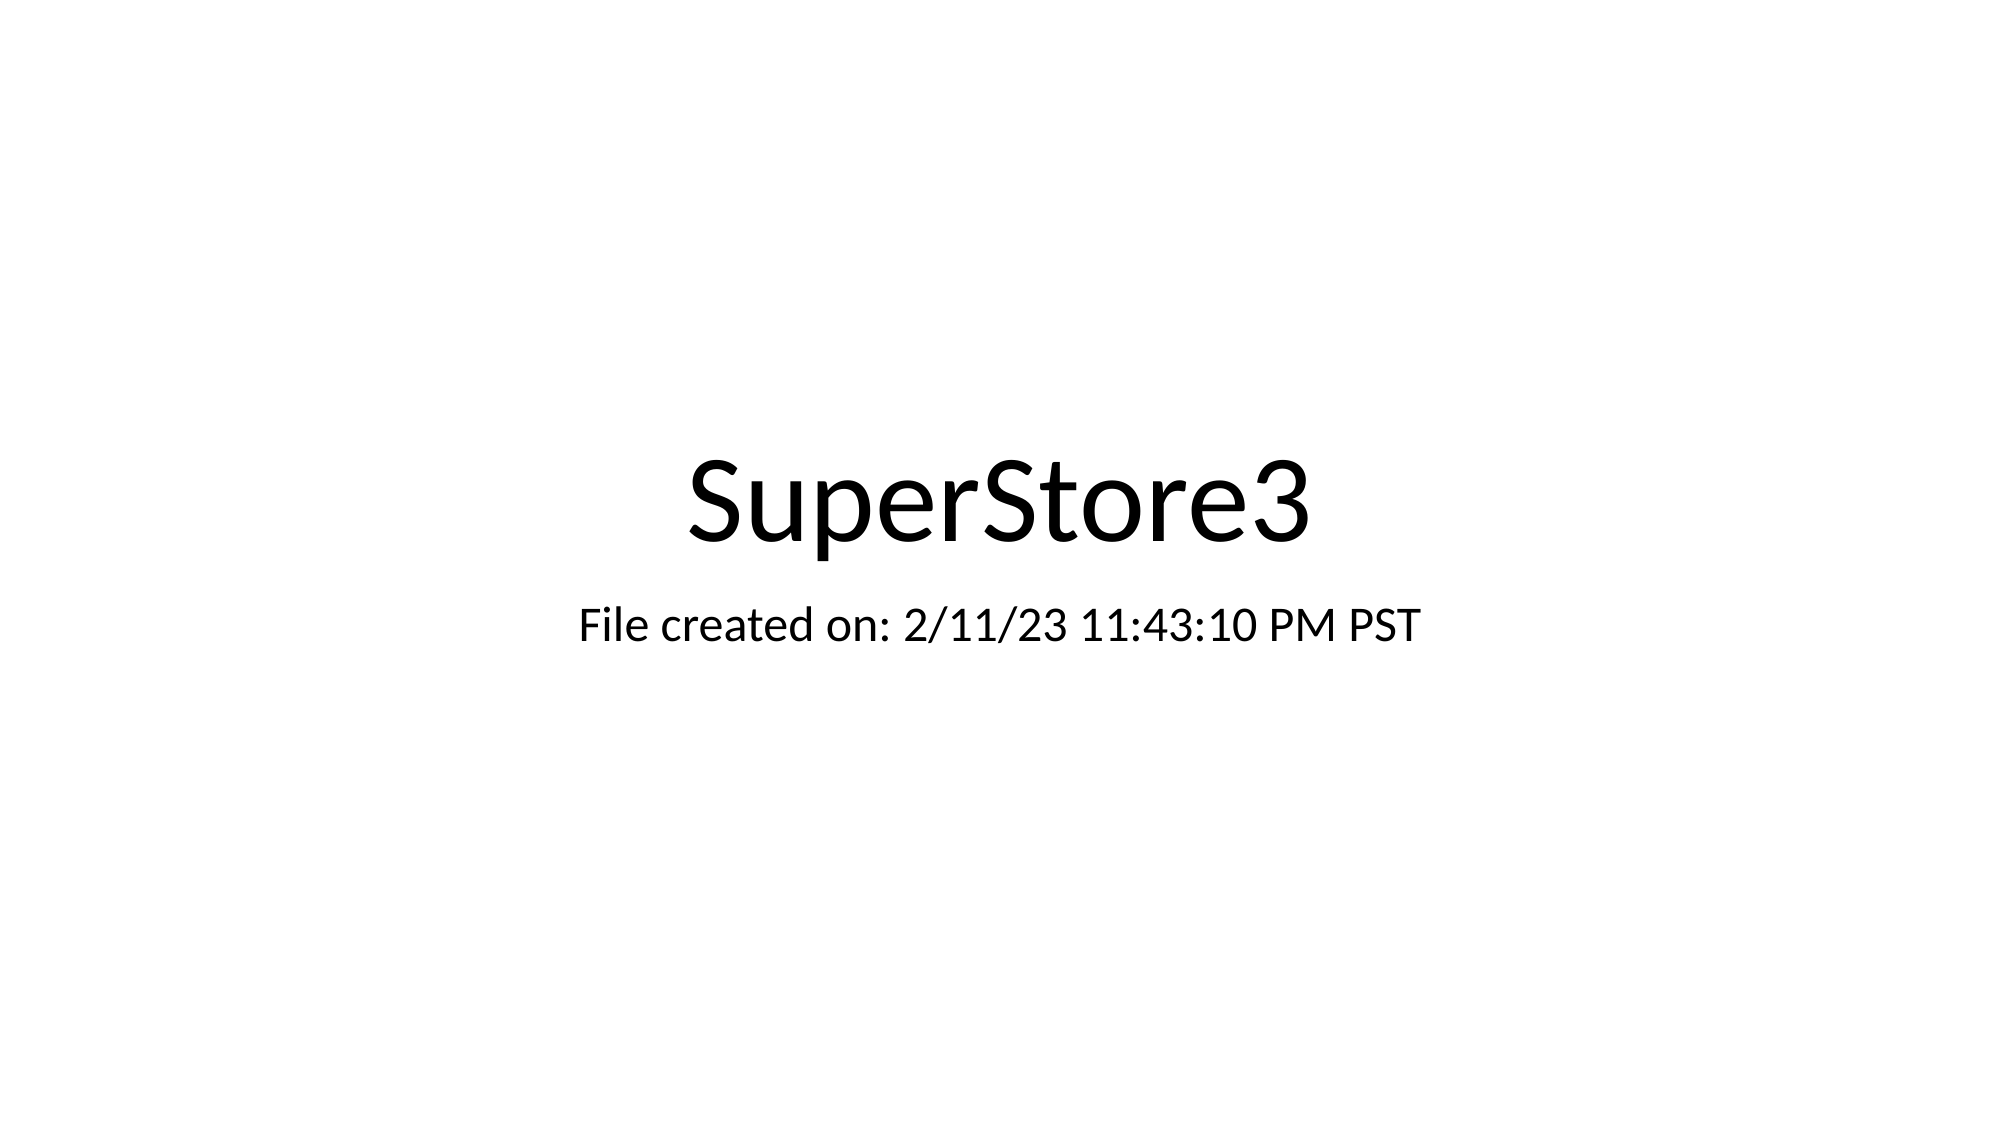

# SuperStore3
File created on: 2/11/23 11:43:10 PM PST